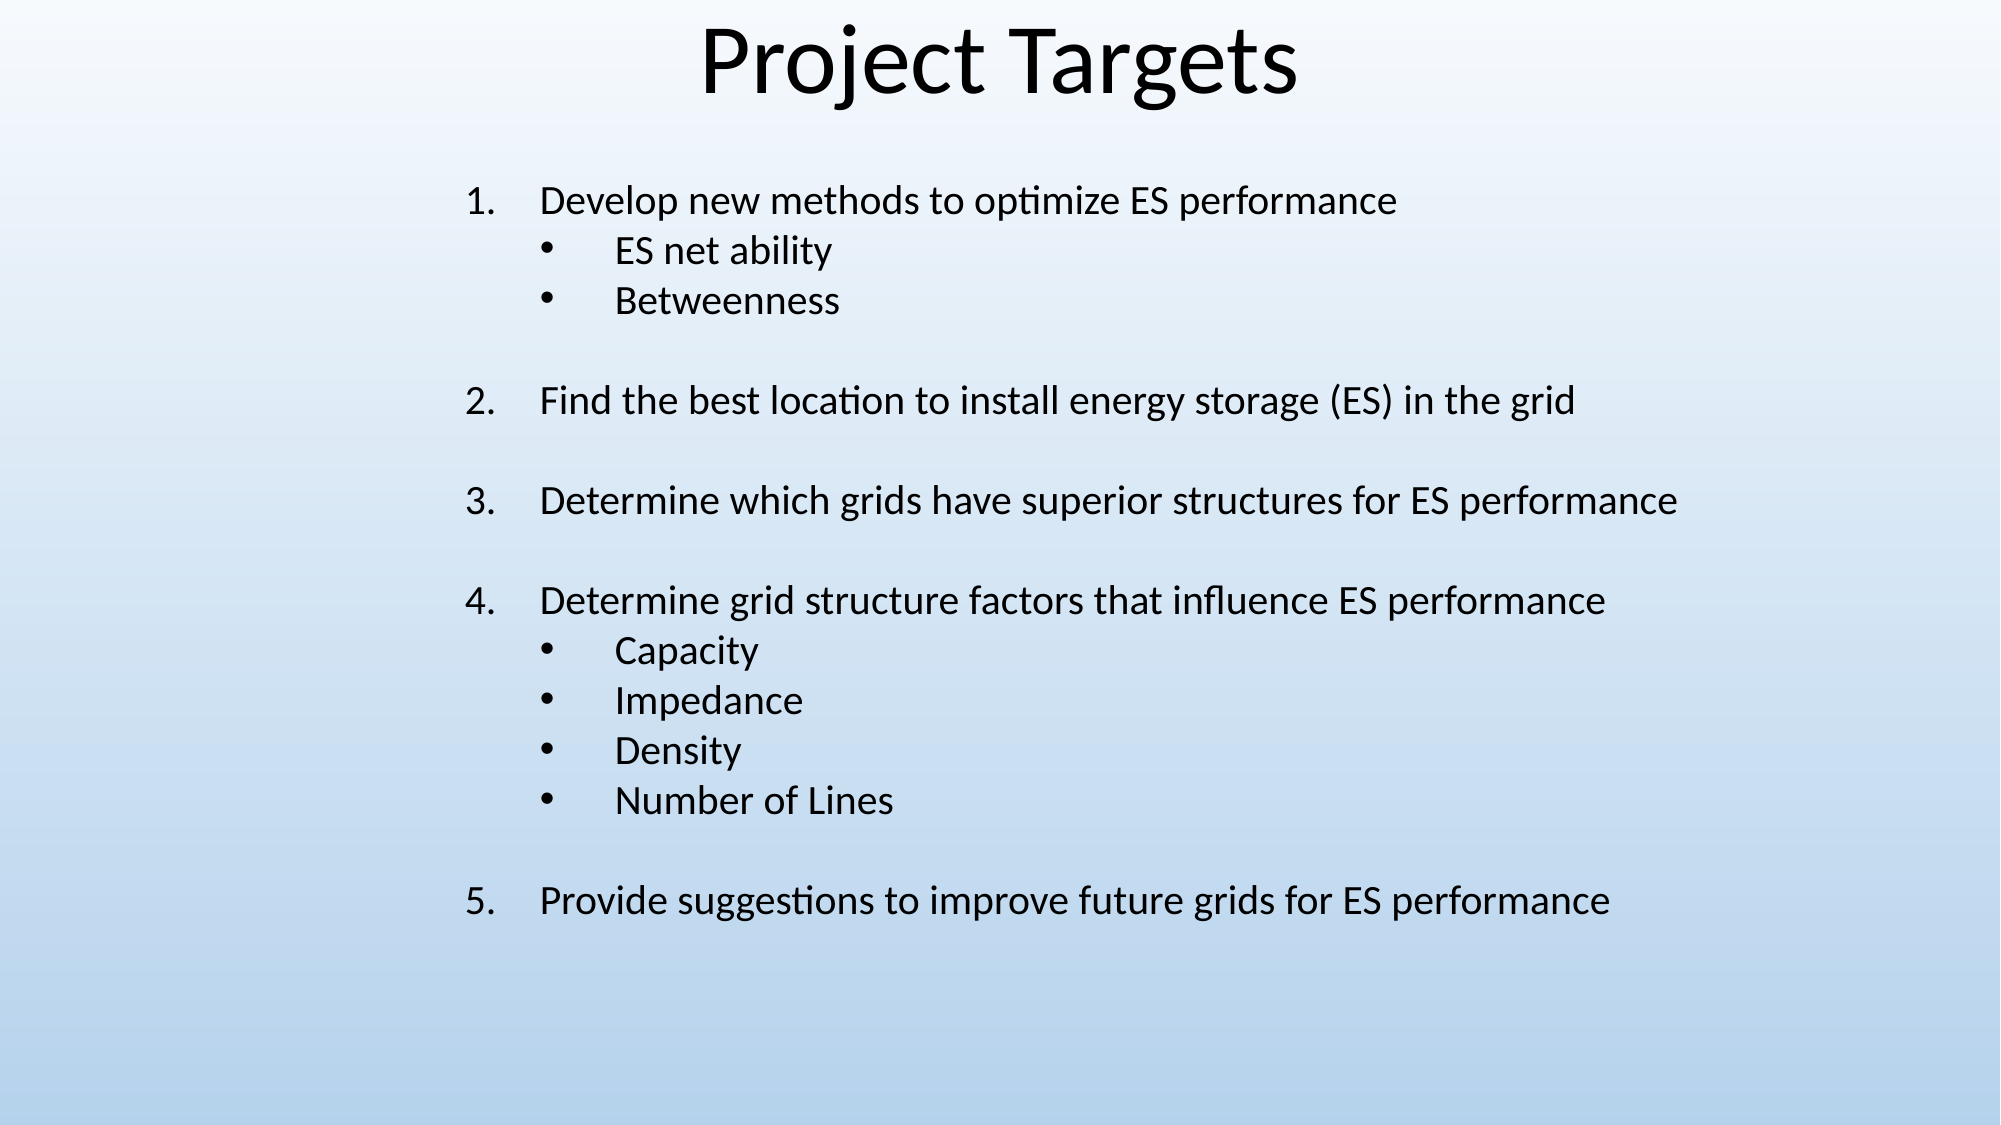

# Project Targets
Develop new methods to optimize ES performance
ES net ability
Betweenness

Find the best location to install energy storage (ES) in the grid

Determine which grids have superior structures for ES performance

Determine grid structure factors that influence ES performance
Capacity
Impedance
Density
Number of Lines

Provide suggestions to improve future grids for ES performance